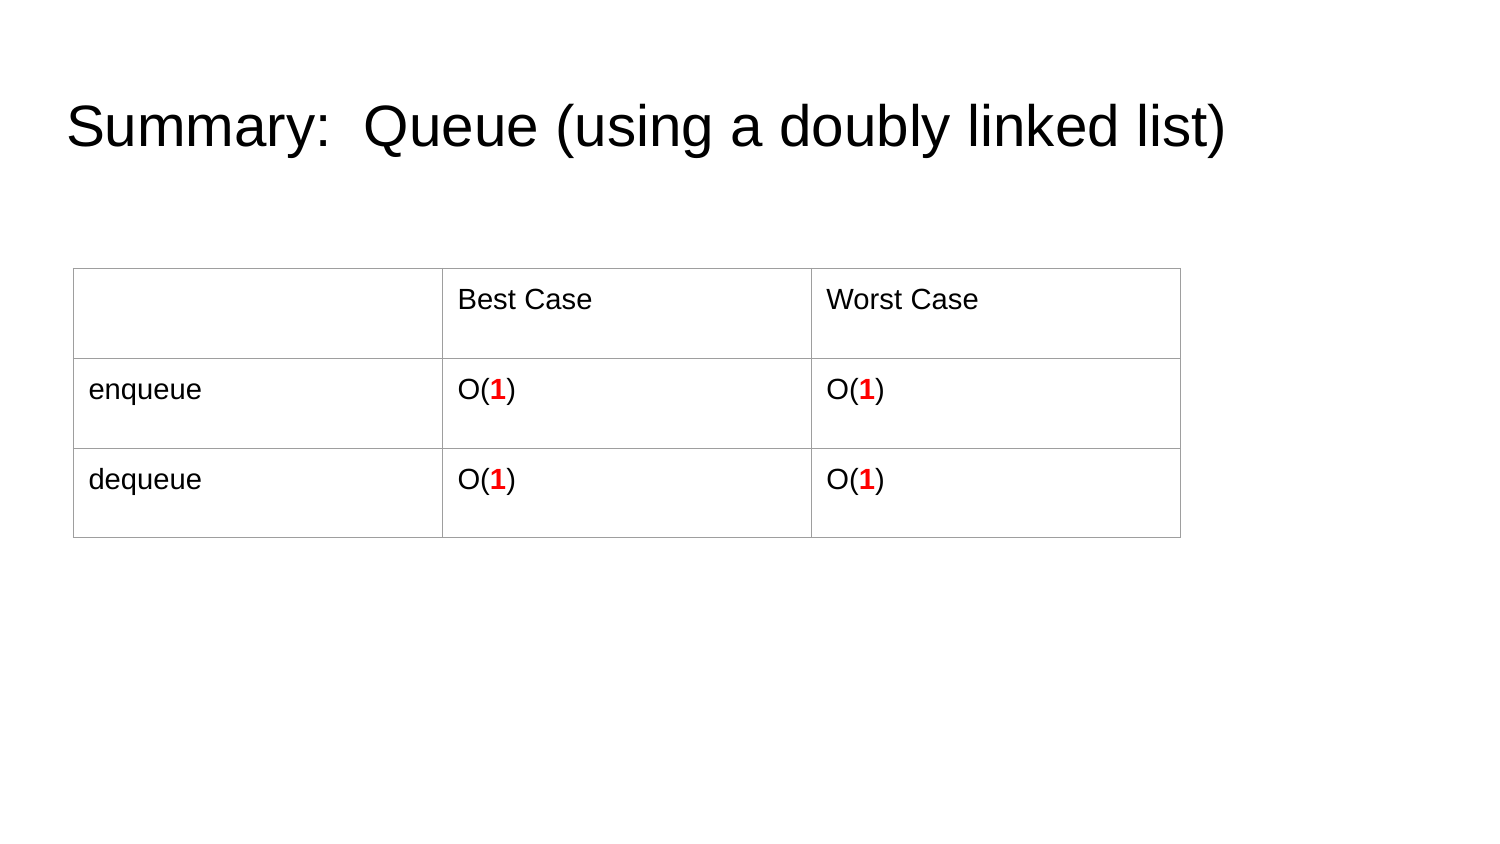

# Summary:  Queue (using a doubly linked list)
|  | Best Case | Worst Case |
| --- | --- | --- |
| enqueue | O(1) | O(1) |
| dequeue | O(1) | O(1) |